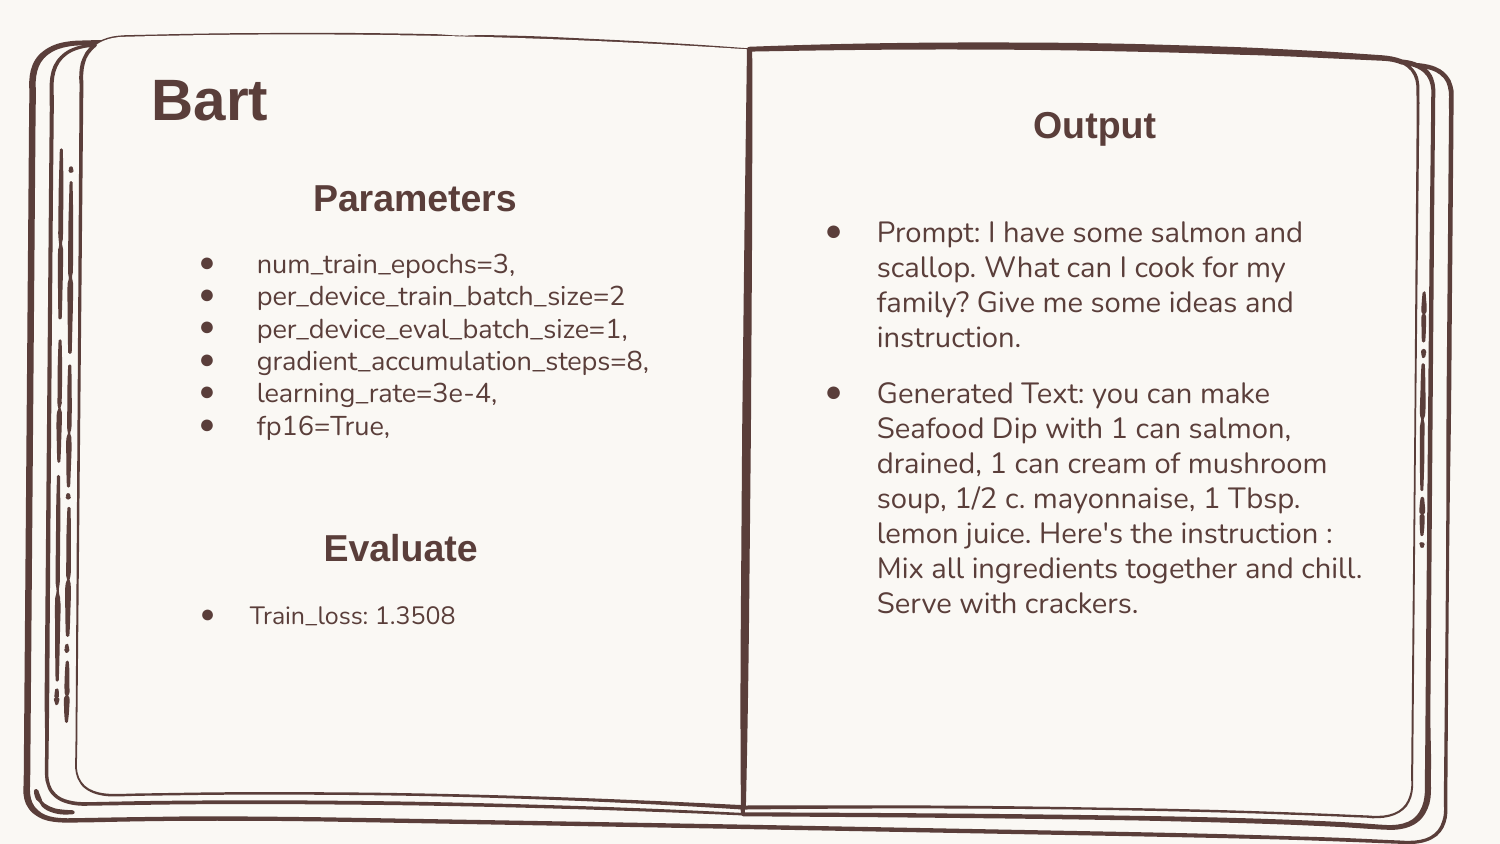

Bart
Output
# Parameters

 num_train_epochs=3,
 per_device_train_batch_size=2
 per_device_eval_batch_size=1,
 gradient_accumulation_steps=8,
 learning_rate=3e-4,
 fp16=True,

Prompt: I have some salmon and scallop. What can I cook for my family? Give me some ideas and instruction.
Generated Text: you can make Seafood Dip with 1 can salmon, drained, 1 can cream of mushroom soup, 1/2 c. mayonnaise, 1 Tbsp. lemon juice. Here's the instruction : Mix all ingredients together and chill. Serve with crackers.

Evaluate
Train_loss: 1.3508